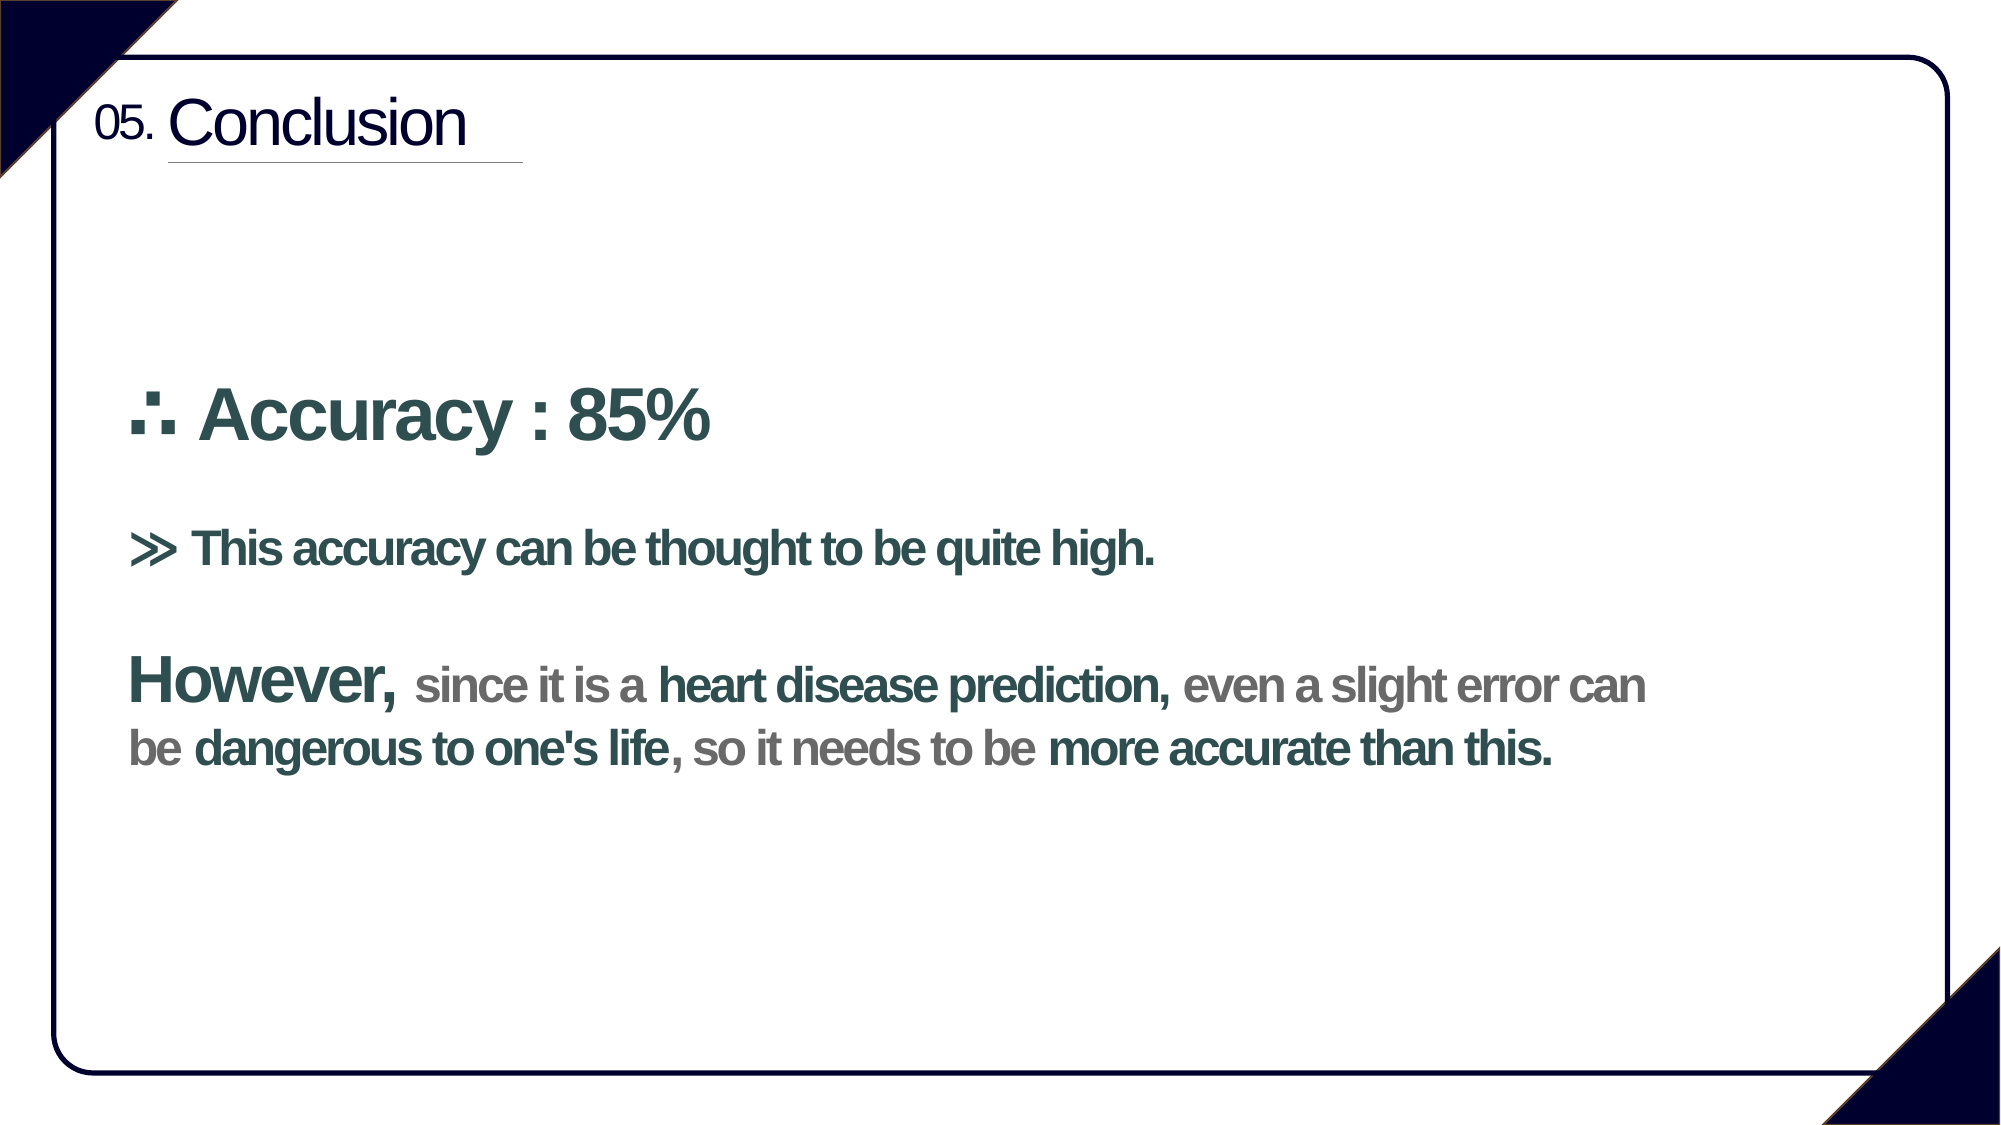

Conclusion
05.
∴ Accuracy : 85%

≫ This accuracy can be thought to be quite high.

However, since it is a heart disease prediction, even a slight error can be dangerous to one's life, so it needs to be more accurate than this.